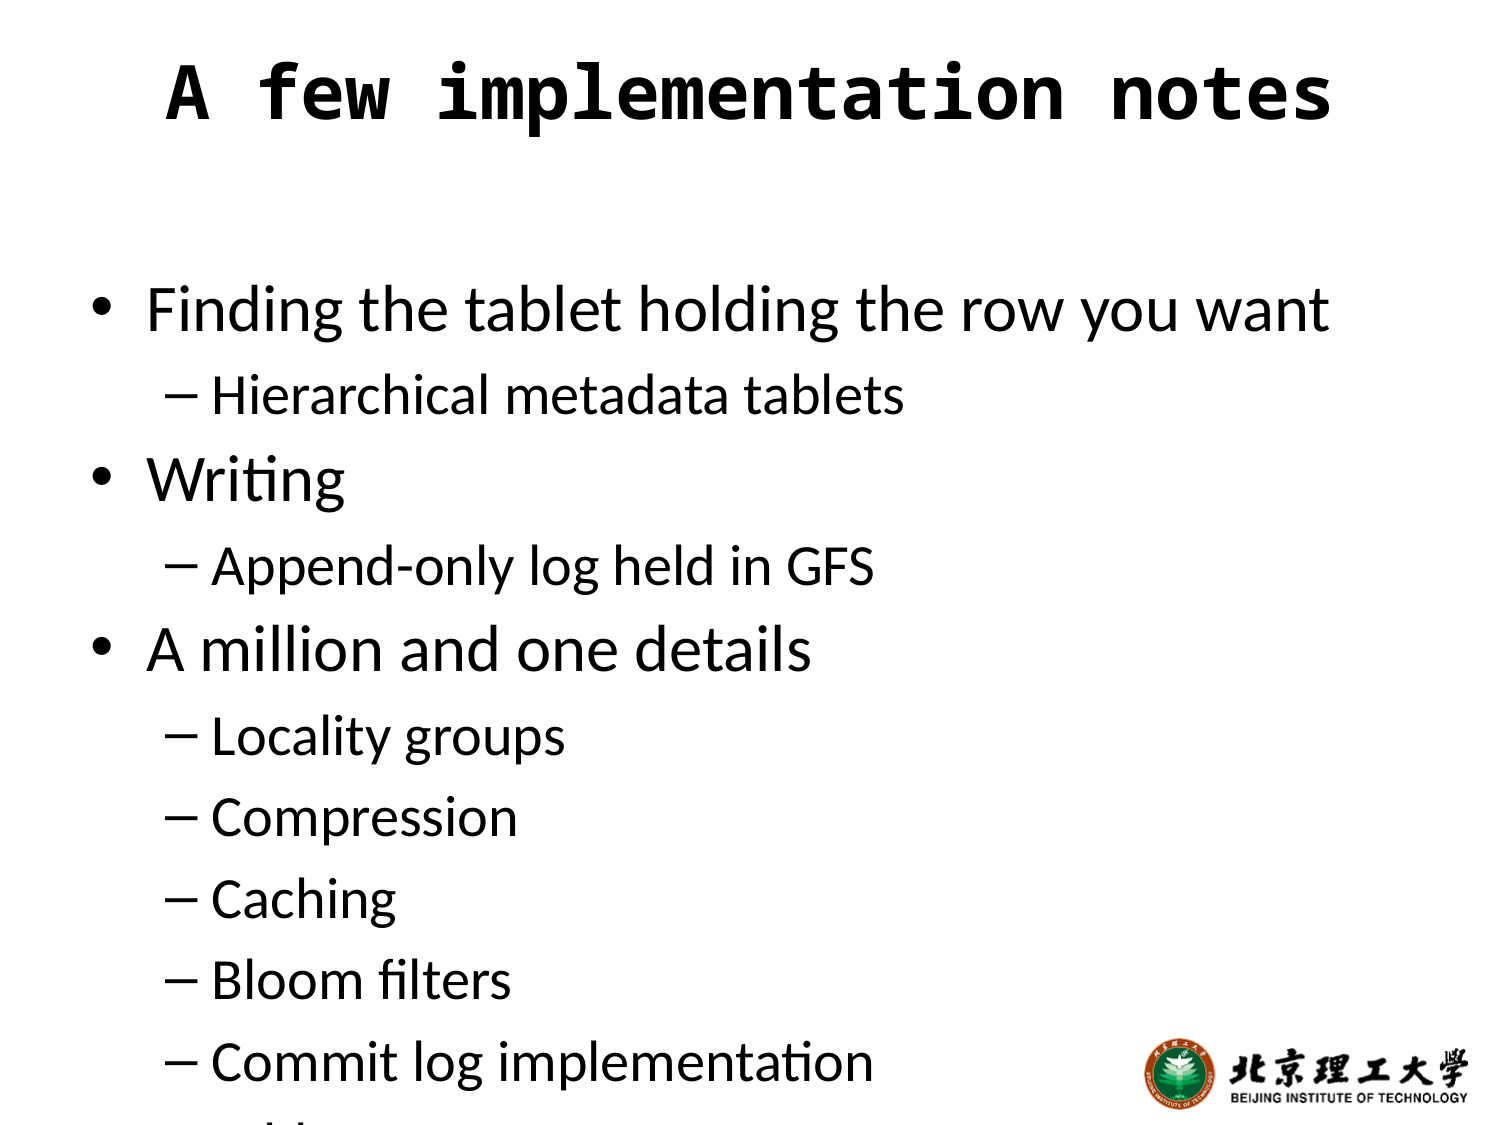

# A few implementation notes
Finding the tablet holding the row you want
Hierarchical metadata tablets
Writing
Append-only log held in GFS
A million and one details
Locality groups
Compression
Caching
Bloom filters
Commit log implementation
Tablet recovery